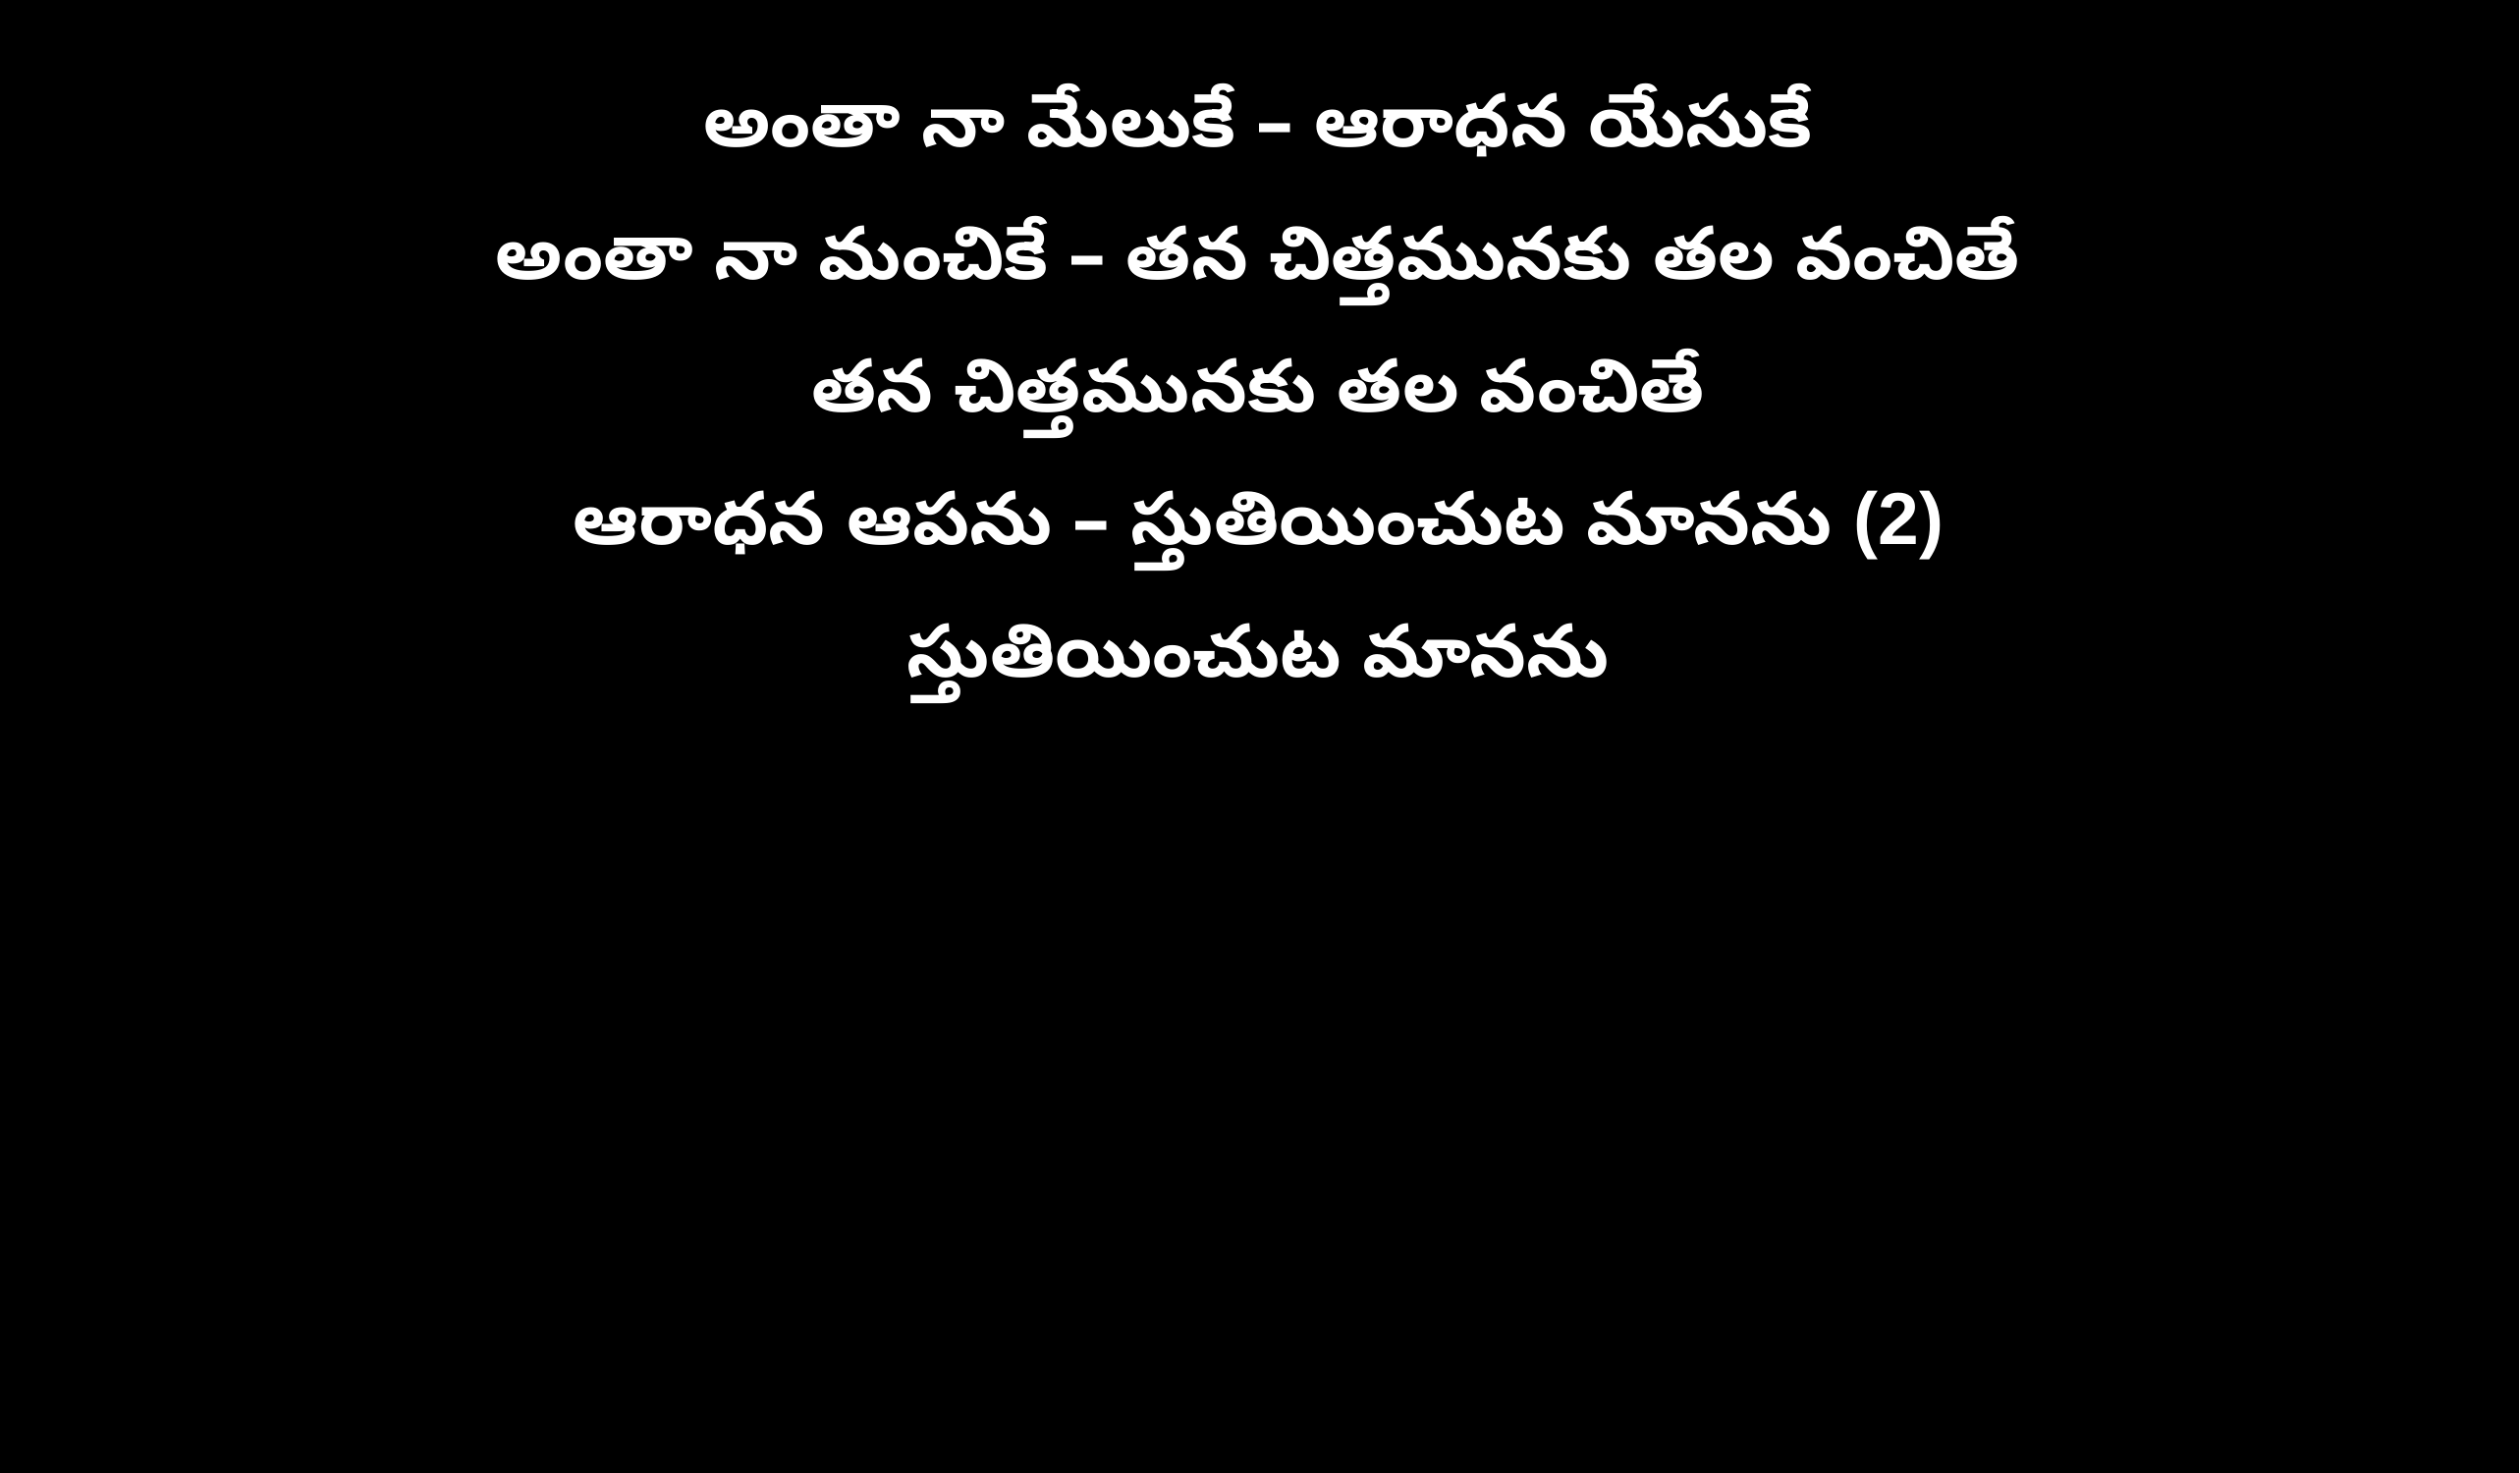

అంతా నా మేలుకే – ఆరాధన యేసుకే
అంతా నా మంచికే – తన చిత్తమునకు తల వంచితే
తన చిత్తమునకు తల వంచితే
ఆరాధన ఆపను – స్తుతియించుట మానను (2)
స్తుతియించుట మానను